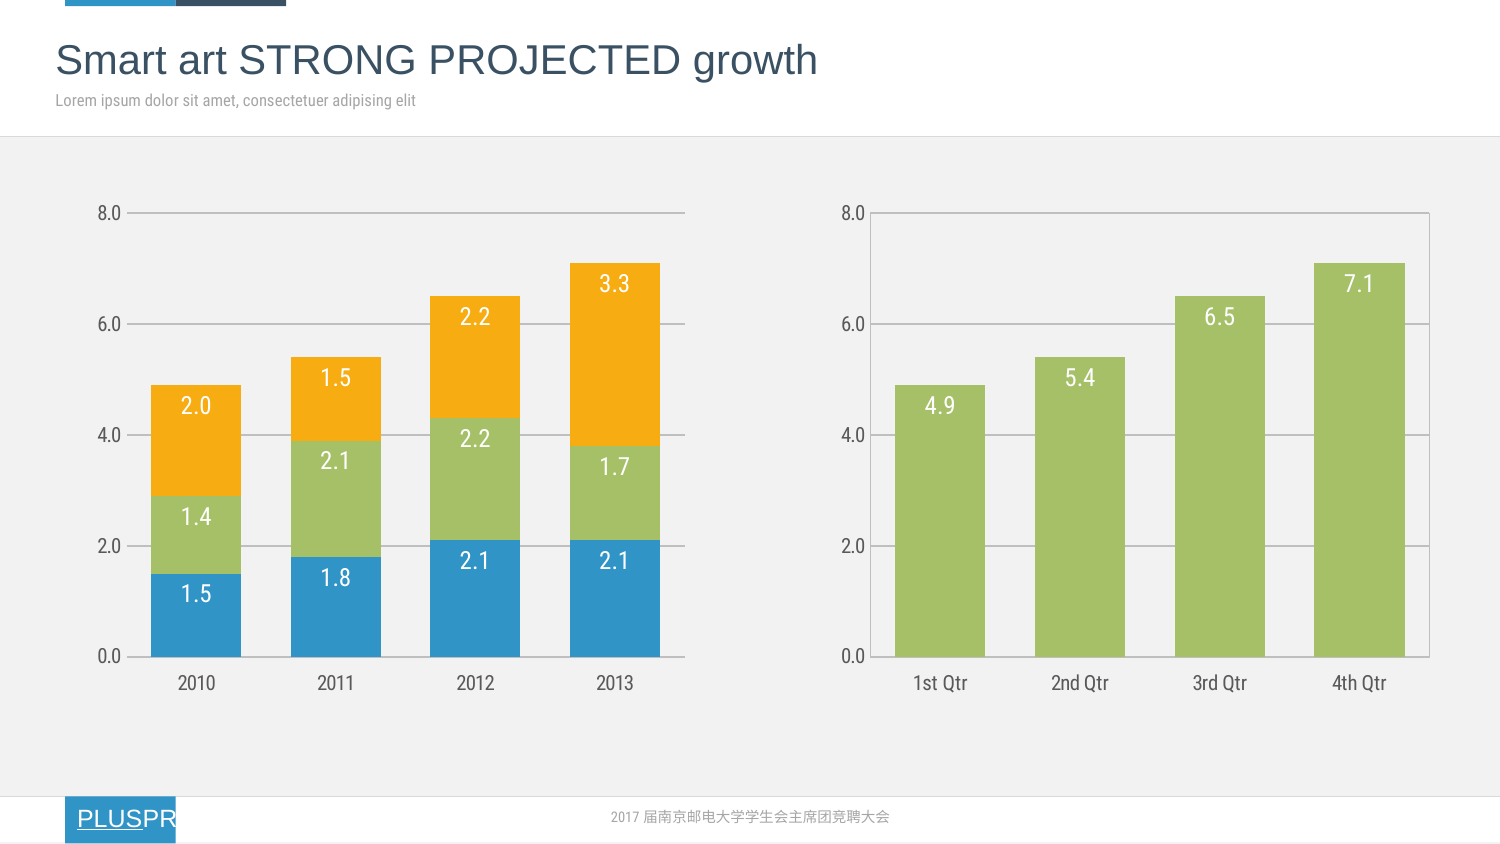

# Smart art STRONG PROJECTED growth
Lorem ipsum dolor sit amet, consectetuer adipising elit

### Chart

| Category | Category 1 | Category 2 | Category 3 |
|---|---|---|---|
| 2010 | 1.5 | 1.4 | 2.0 |
| 2011 | 1.8 | 2.1 | 1.5 |
| 2012 | 2.1 | 2.2 | 2.2 |
| 2013 | 2.1 | 1.7 | 3.3 |

### Chart

| Category | Sales |
|---|---|
| 1st Qtr | 4.9 |
| 2nd Qtr | 5.4 |
| 3rd Qtr | 6.5 |
| 4th Qtr | 7.1 |